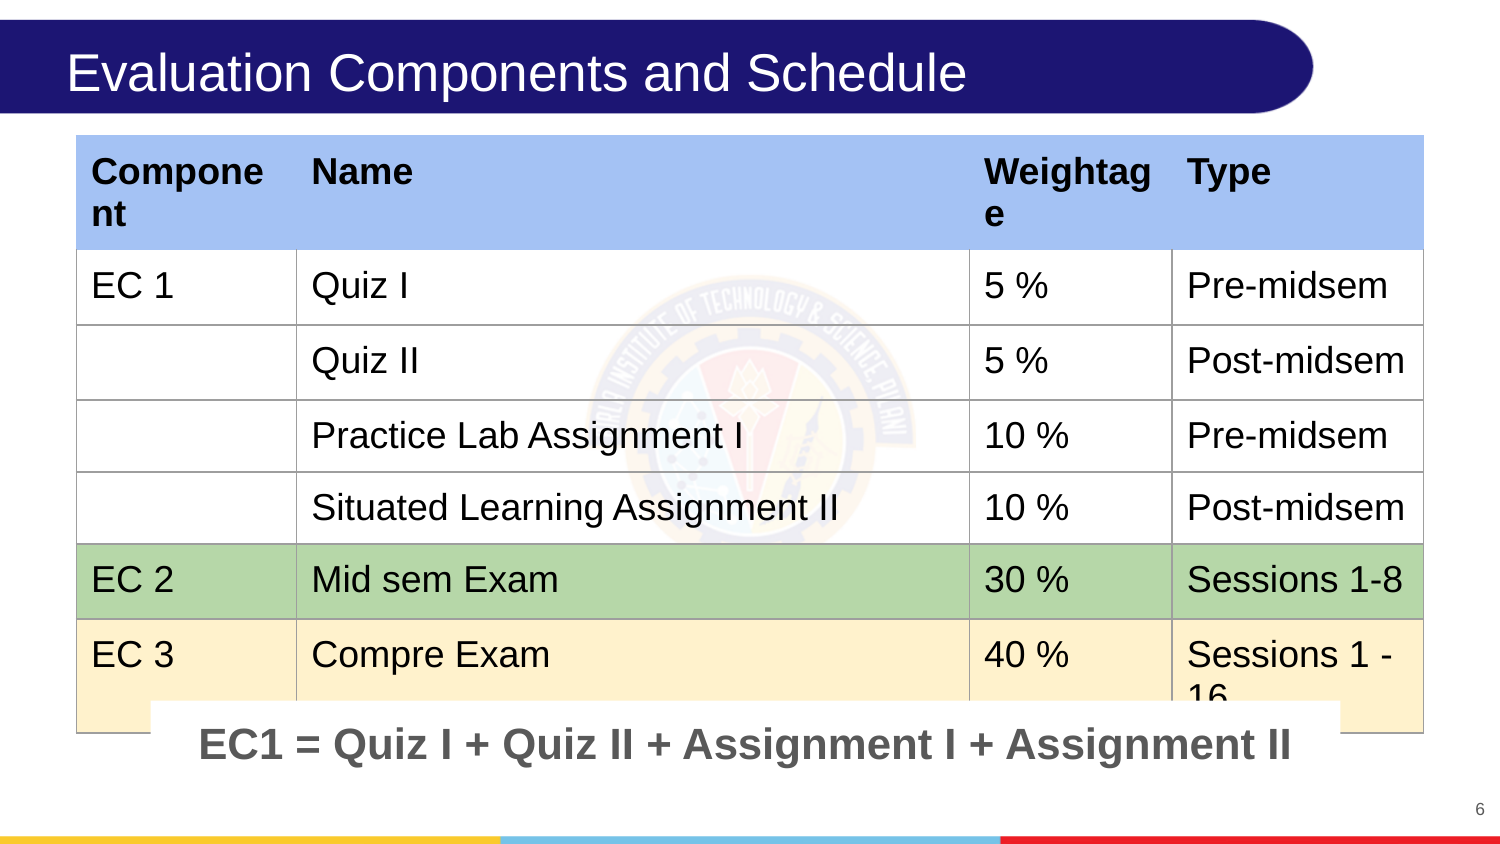

# Evaluation Components and Schedule
| Component | Name | Weightage | Type |
| --- | --- | --- | --- |
| EC 1 | Quiz I | 5 % | Pre-midsem |
|  | Quiz II | 5 % | Post-midsem |
|  | Practice Lab Assignment I | 10 % | Pre-midsem |
|  | Situated Learning Assignment II | 10 % | Post-midsem |
| EC 2 | Mid sem Exam | 30 % | Sessions 1-8 |
| EC 3 | Compre Exam | 40 % | Sessions 1 -16 |

EC1 = Quiz I + Quiz II + Assignment I + Assignment II
6